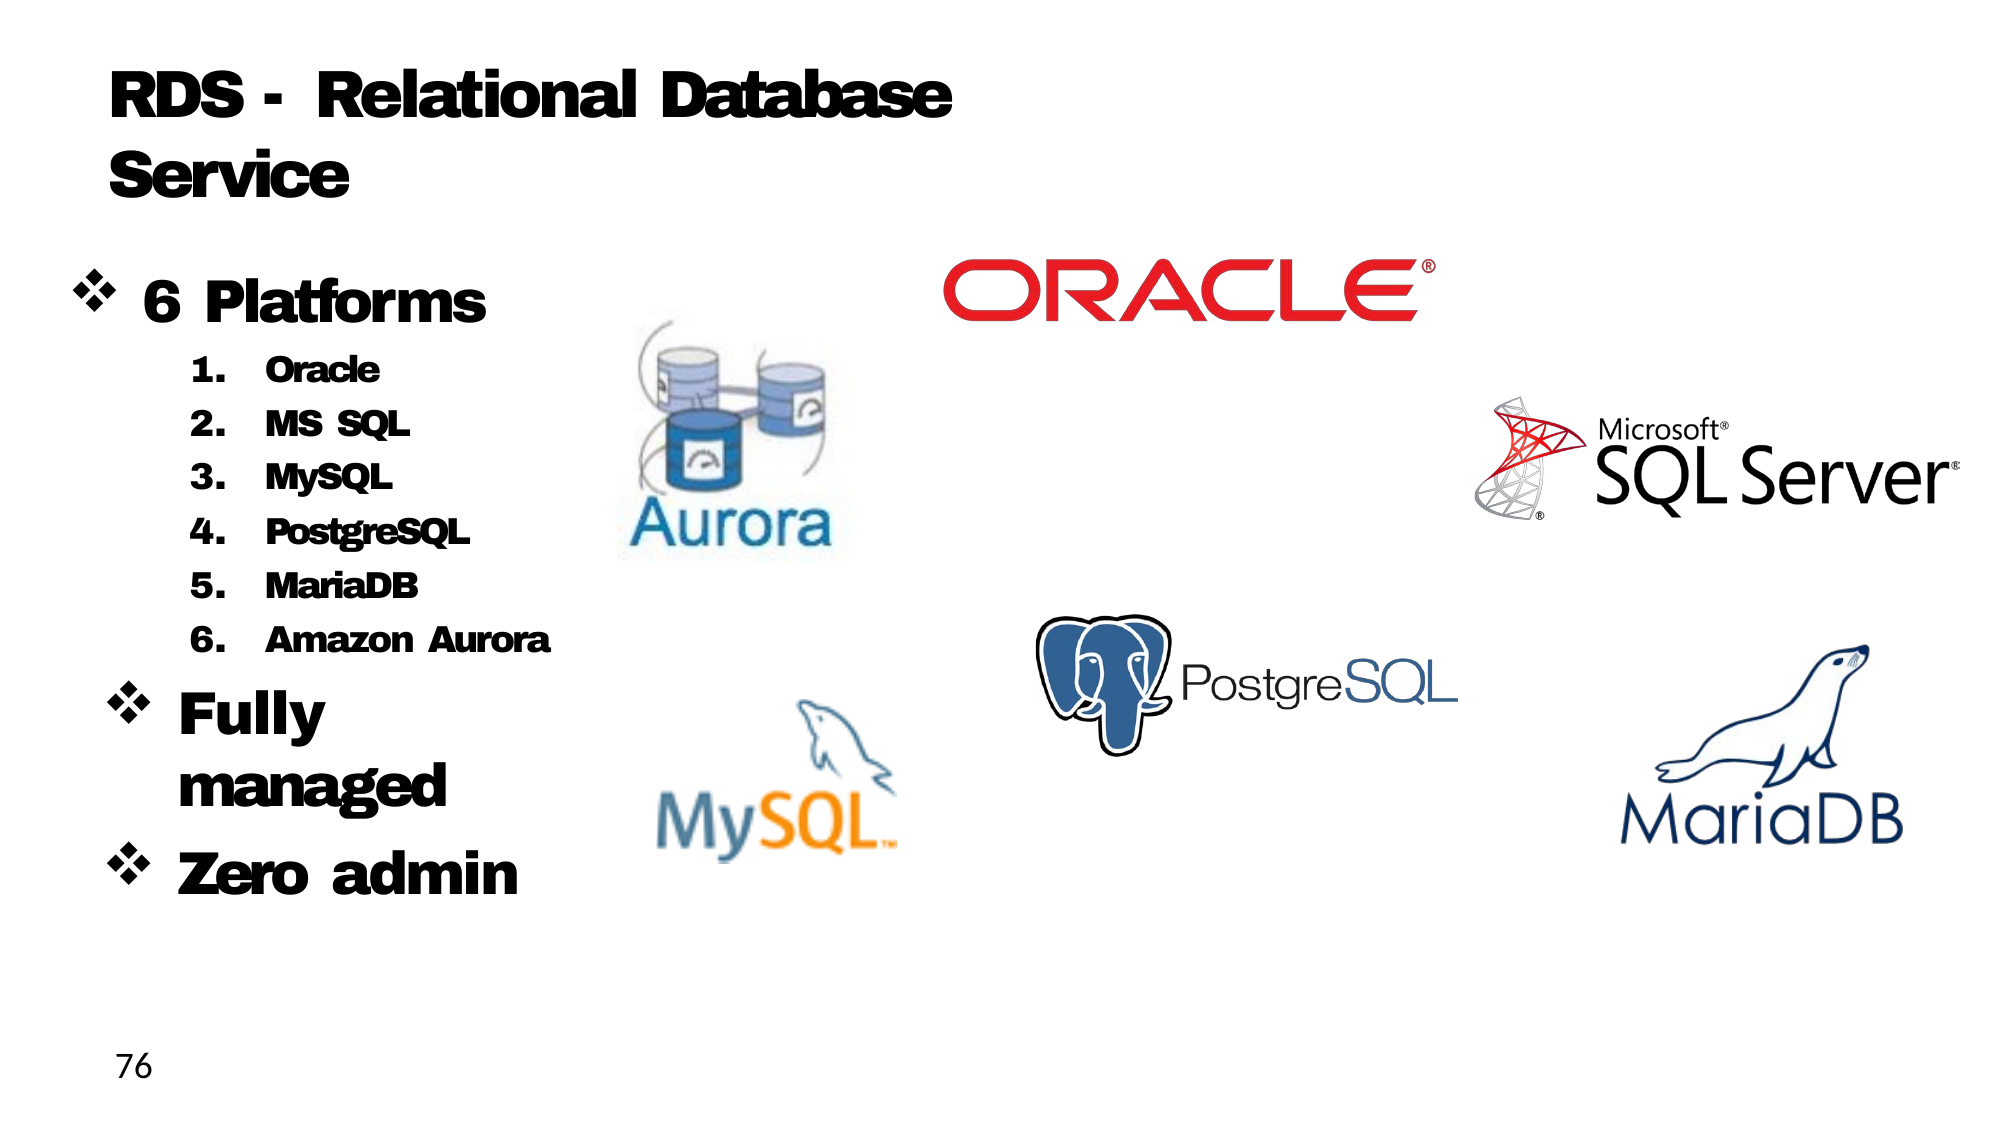

# RDS - Relational Database Service
6 Platforms
Oracle
MS SQL
MySQL
PostgreSQL
MariaDB
Amazon Aurora
Fully managed
Zero admin

76